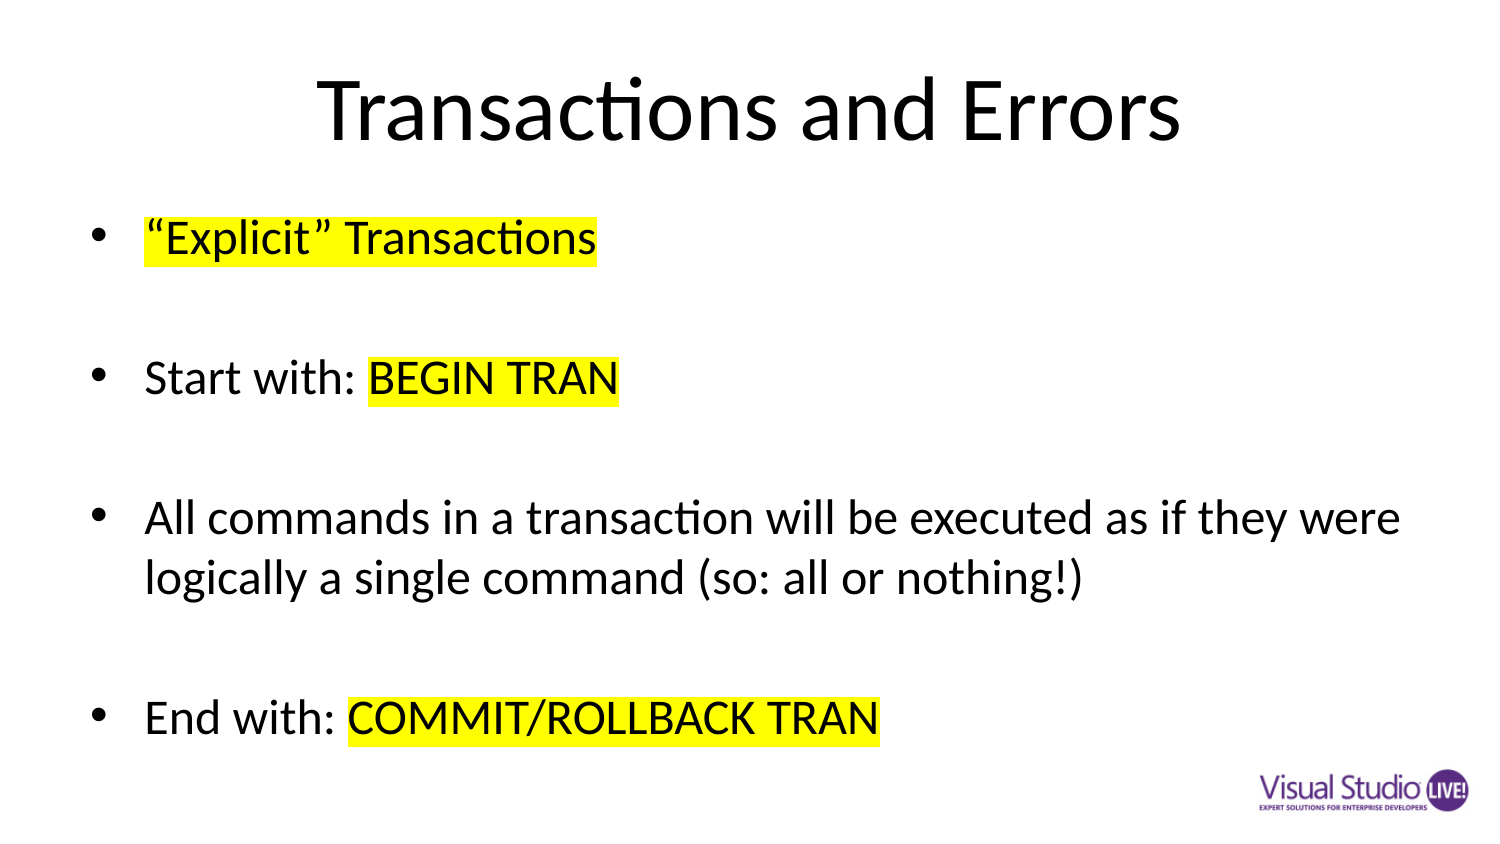

# Transactions and Errors
“Explicit” Transactions

Start with: BEGIN TRAN

All commands in a transaction will be executed as if they were logically a single command (so: all or nothing!)

End with: COMMIT/ROLLBACK TRAN